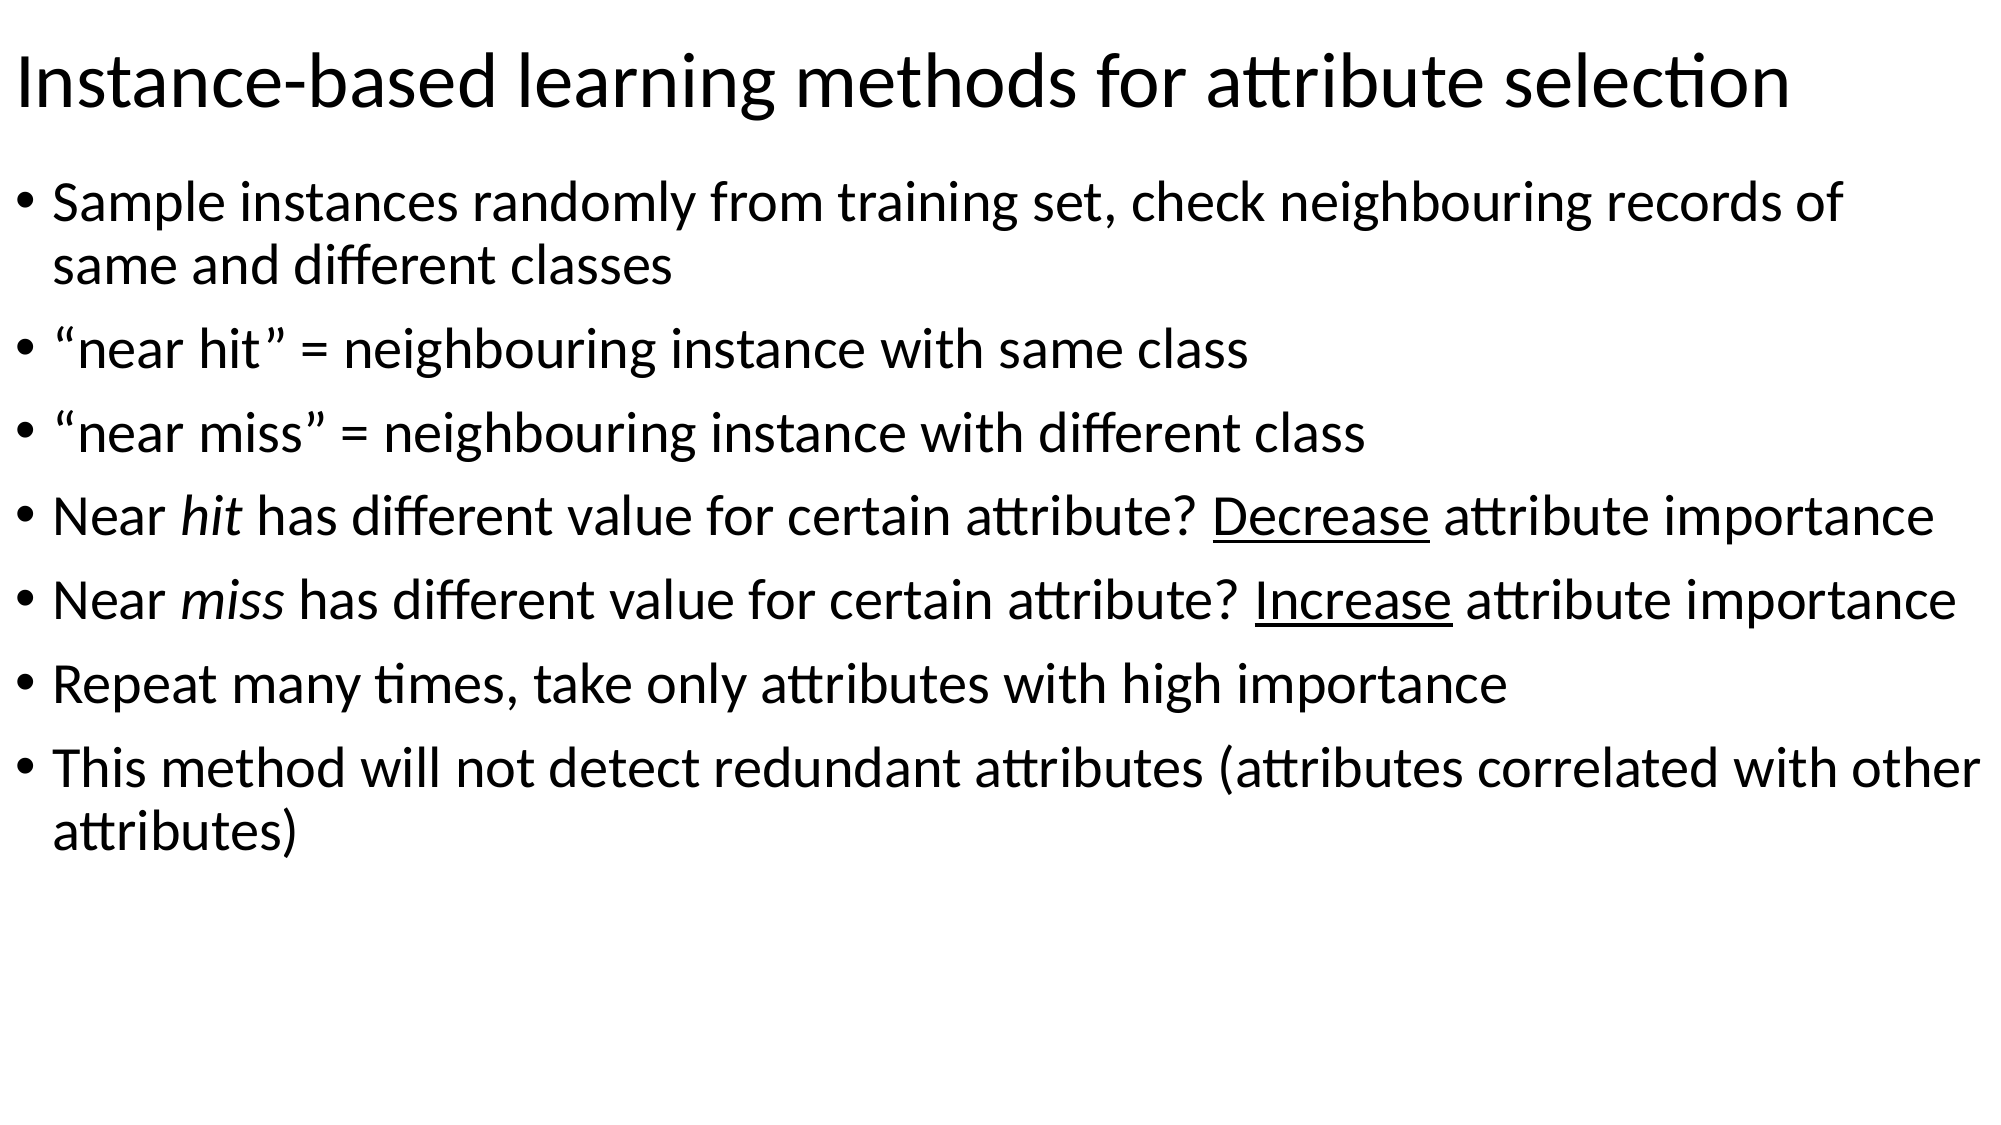

# Instance-based learning methods for attribute selection
Sample instances randomly from training set, check neighbouring records of same and different classes
“near hit” = neighbouring instance with same class
“near miss” = neighbouring instance with different class
Near hit has different value for certain attribute? Decrease attribute importance
Near miss has different value for certain attribute? Increase attribute importance
Repeat many times, take only attributes with high importance
This method will not detect redundant attributes (attributes correlated with other attributes)